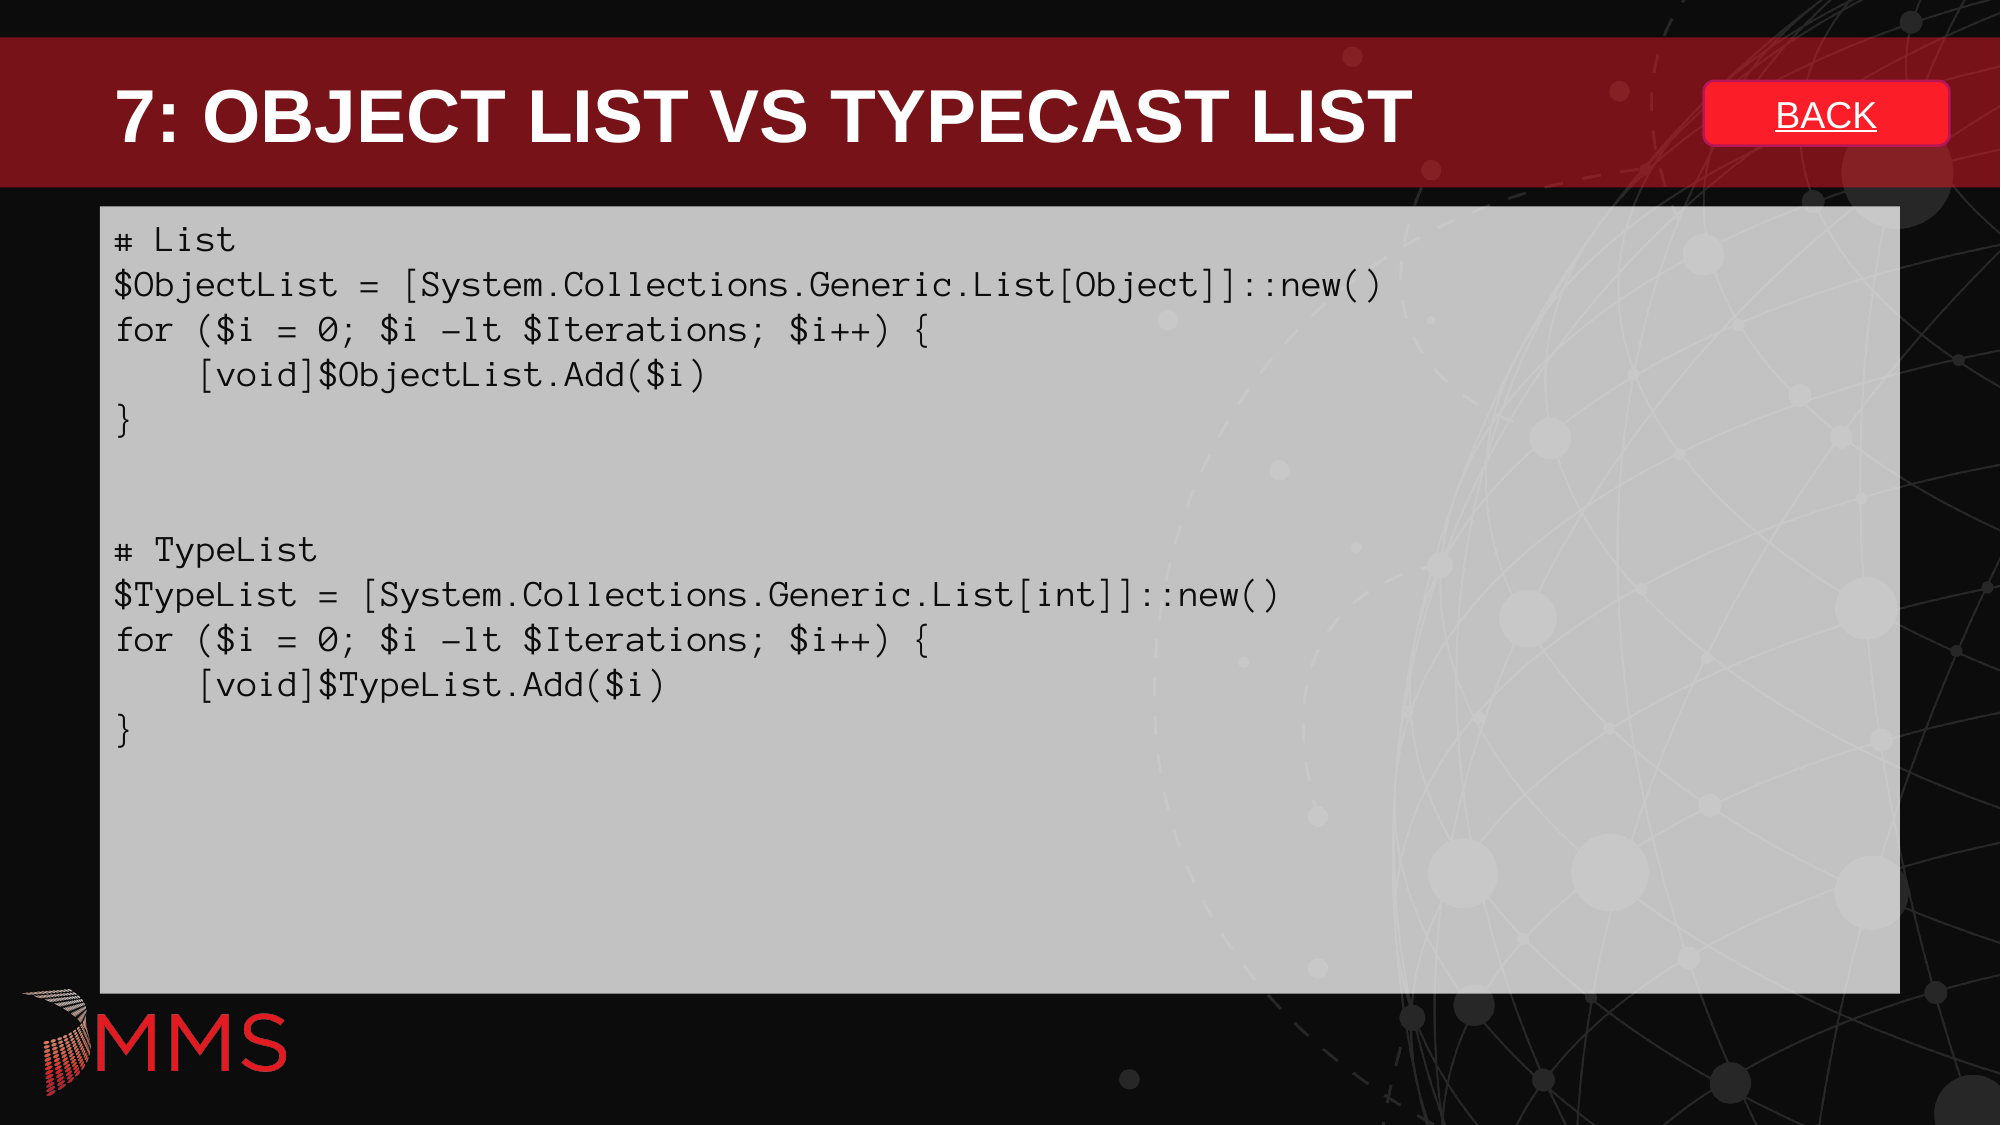

# 7: Object list vs typecast list
BACK
# List $ObjectList = [System.Collections.Generic.List[Object]]::new() for ($i = 0; $i -lt $Iterations; $i++) { [void]$ObjectList.Add($i) }

# TypeList $TypeList = [System.Collections.Generic.List[int]]::new() for ($i = 0; $i -lt $Iterations; $i++) { [void]$TypeList.Add($i) }